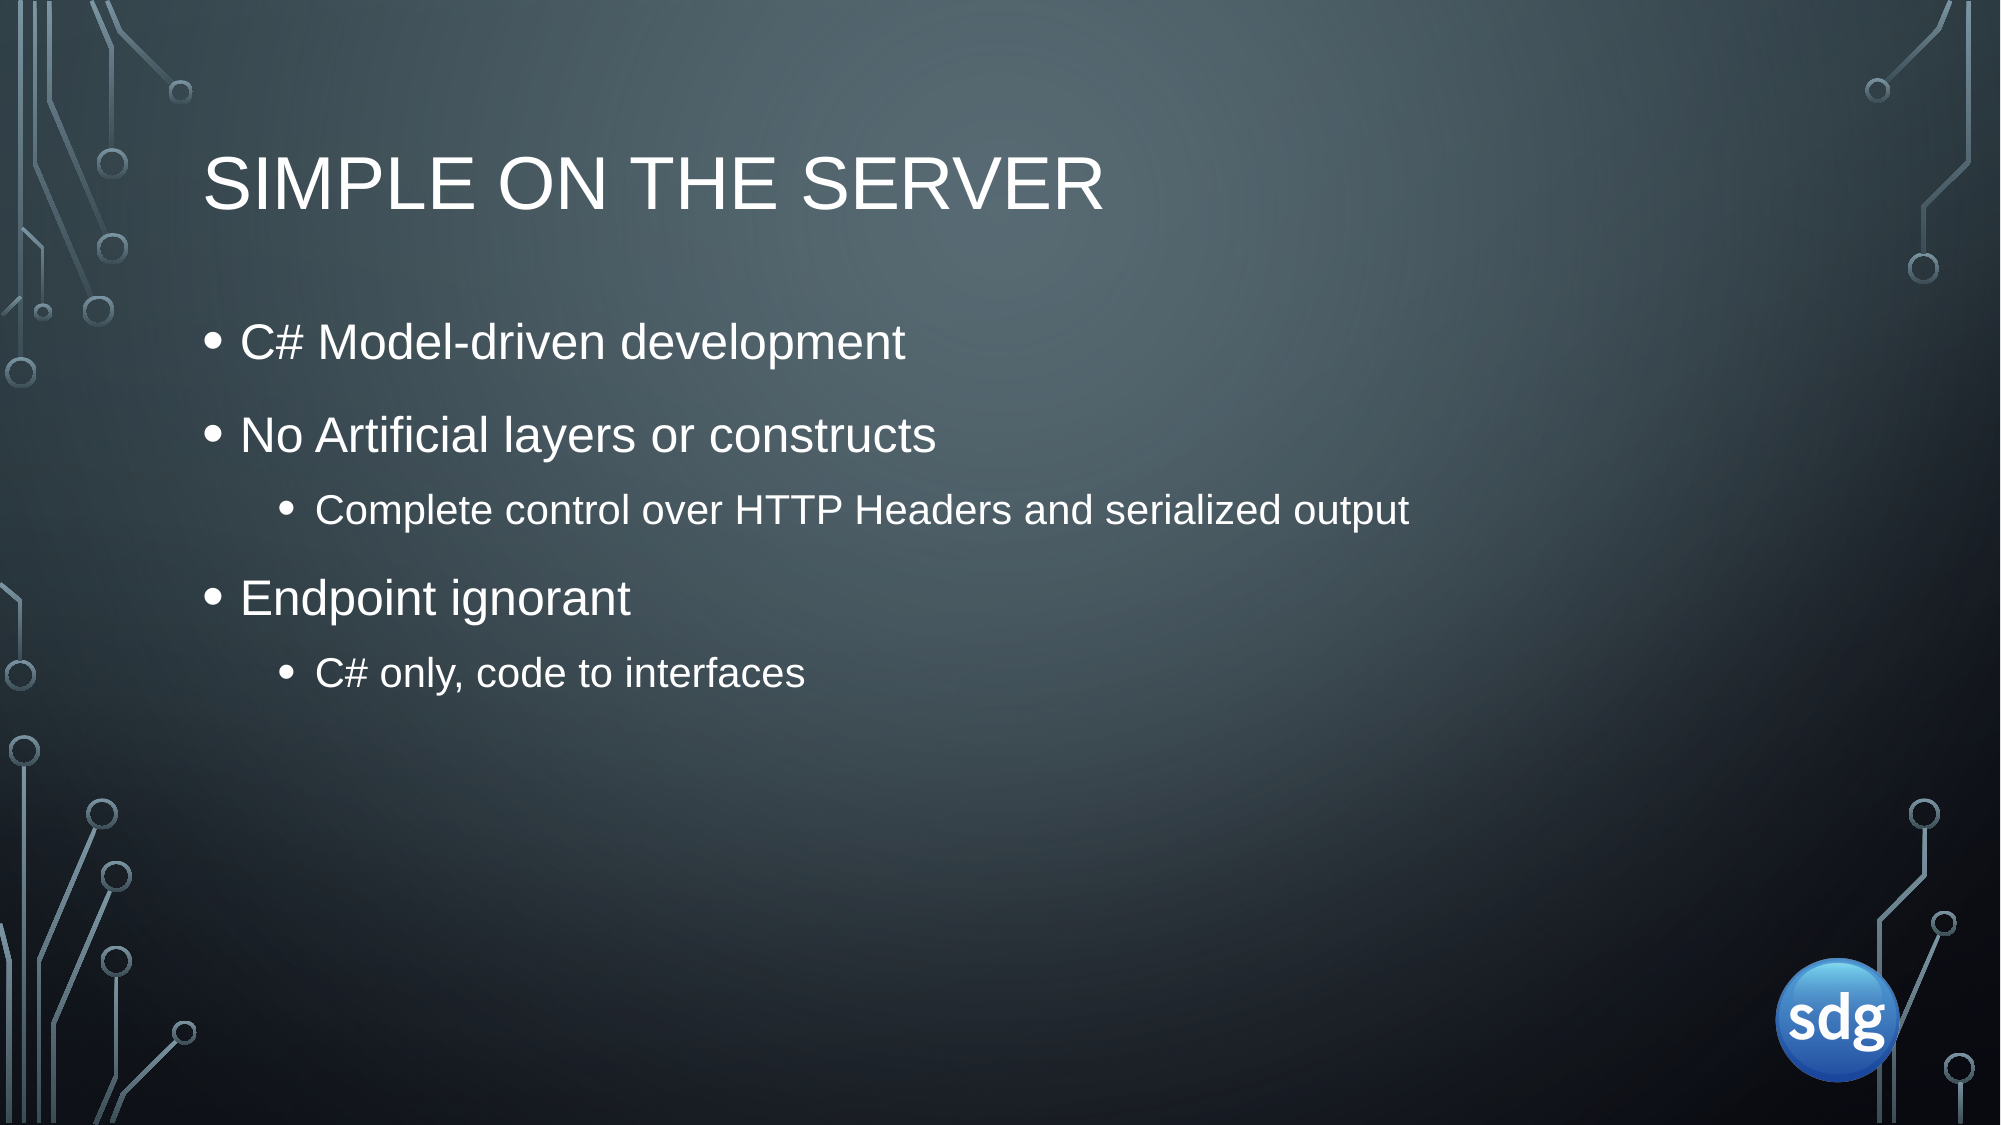

# Simple On the Server
C# Model-driven development
No Artificial layers or constructs
Complete control over HTTP Headers and serialized output
Endpoint ignorant
C# only, code to interfaces